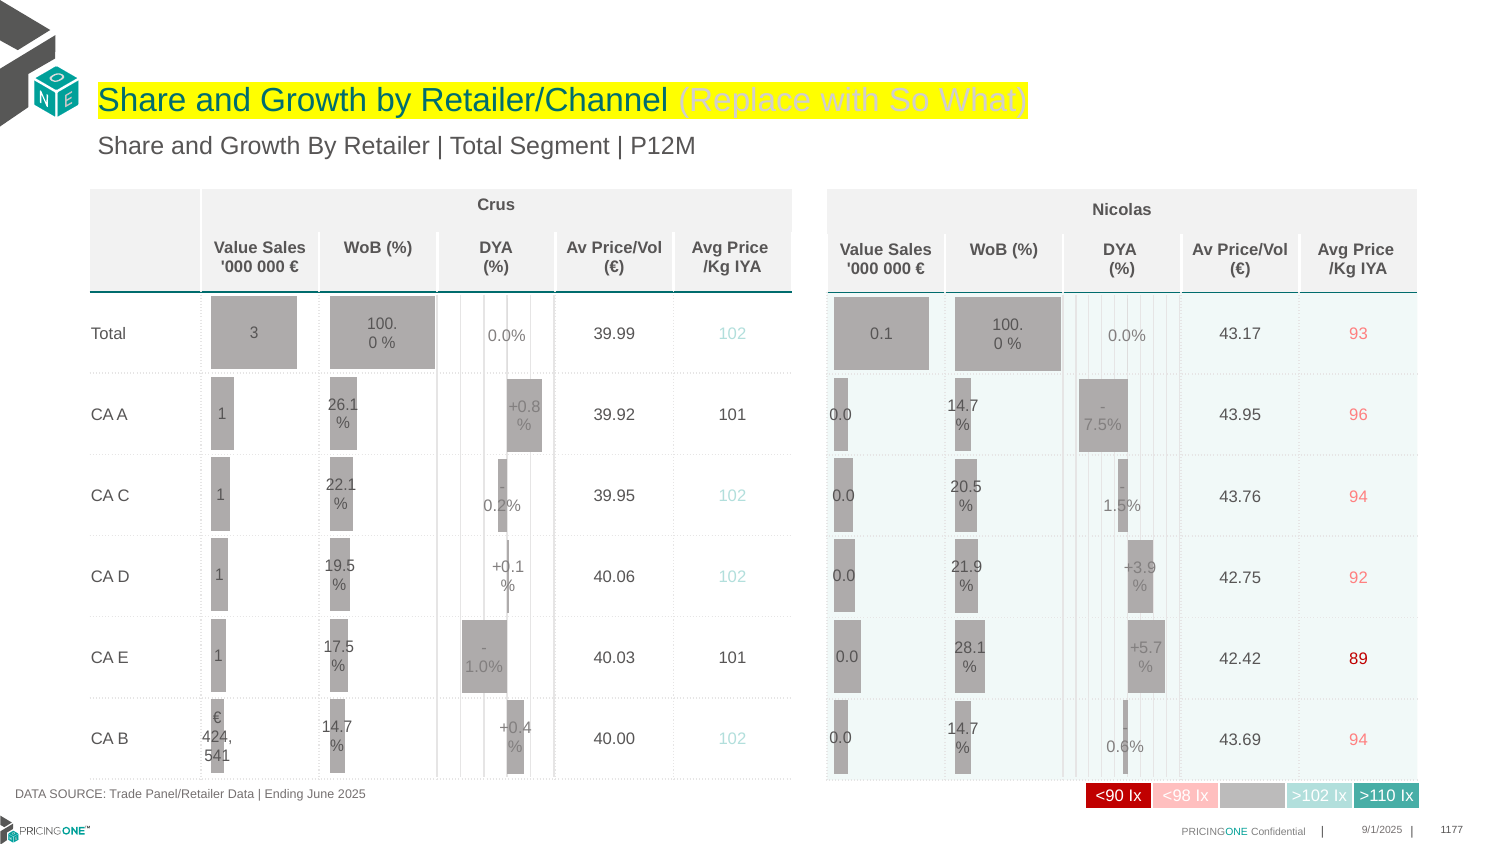

# Share and Growth by Retailer/Channel (Replace with So What)
Share and Growth By Retailer | Total Segment | P12M
|  | Crus | Total Category |  |  |  |
| --- | --- | --- | --- | --- | --- |
|  | Value Sales '000 000 € | WoB (%) | DYA (%) | Av Price/Vol (€) | Avg Price /Kg IYA |
| Total |  |  |  | 39.99 | 102 |
| CA A |  |  |  | 39.92 | 101 |
| CA C |  |  |  | 39.95 | 102 |
| CA D |  |  |  | 40.06 | 102 |
| CA E |  |  |  | 40.03 | 101 |
| CA B |  |  |  | 40.00 | 102 |
| Nicolas | Client |  |  |  |
| --- | --- | --- | --- | --- |
| Value Sales '000 000 € | WoB (%) | DYA (%) | Av Price/Vol (€) | Avg Price /Kg IYA |
|  |  |  | 43.17 | 93 |
|  |  |  | 43.95 | 96 |
|  |  |  | 43.76 | 94 |
|  |  |  | 42.75 | 92 |
|  |  |  | 42.42 | 89 |
|  |  |  | 43.69 | 94 |

### Chart

| Category | Value Sales |
|---|---|
| Grand Total | 2889207.0 |
| CA A | 755192.0 |
| CA C | 639240.0 |
| CA D | 564354.0 |
| CA E | 505880.0 |
| CA B | 424541.0 |

### Chart

| Category | Trade WoB % |
|---|---|
| Grand Total | 1.0 |
| CA A | 0.2614 |
| CA C | 0.2213 |
| CA D | 0.1953 |
| CA E | 0.1751 |
| CA B | 0.1469 |

### Chart

| Category | Value Sales |
|---|---|
| Grand Total | 70070.0 |
| CA A | 10328.0 |
| CA C | 14398.0 |
| CA D | 15349.0 |
| CA E | 19684.0 |
| CA B | 10311.0 |

### Chart

| Category | Trade WoB % |
|---|---|
| Grand Total | 1.0 |
| CA A | 0.1474 |
| CA C | 0.2055 |
| CA D | 0.2191 |
| CA E | 0.2809 |
| CA B | 0.1472 |

### Chart

| Category | Trade WoB % DYA |
|---|---|
| Grand Total | 0.0 |
| CA A | 0.007500000000000007 |
| CA C | -0.0019000000000000128 |
| CA D | 0.0005000000000000004 |
| CA E | -0.009699999999999986 |
| CA B | 0.003599999999999992 |

### Chart

| Category | Trade WoB % DYA |
|---|---|
| Grand Total | 0.0 |
| CA A | -0.07519999999999999 |
| CA C | -0.015000000000000013 |
| CA D | 0.039099999999999996 |
| CA E | 0.05729999999999999 |
| CA B | -0.006200000000000011 |
DATA SOURCE: Trade Panel/Retailer Data | Ending June 2025
| <90 Ix | <98 Ix |  | >102 Ix | >110 Ix |
| --- | --- | --- | --- | --- |

9/1/2025
1177